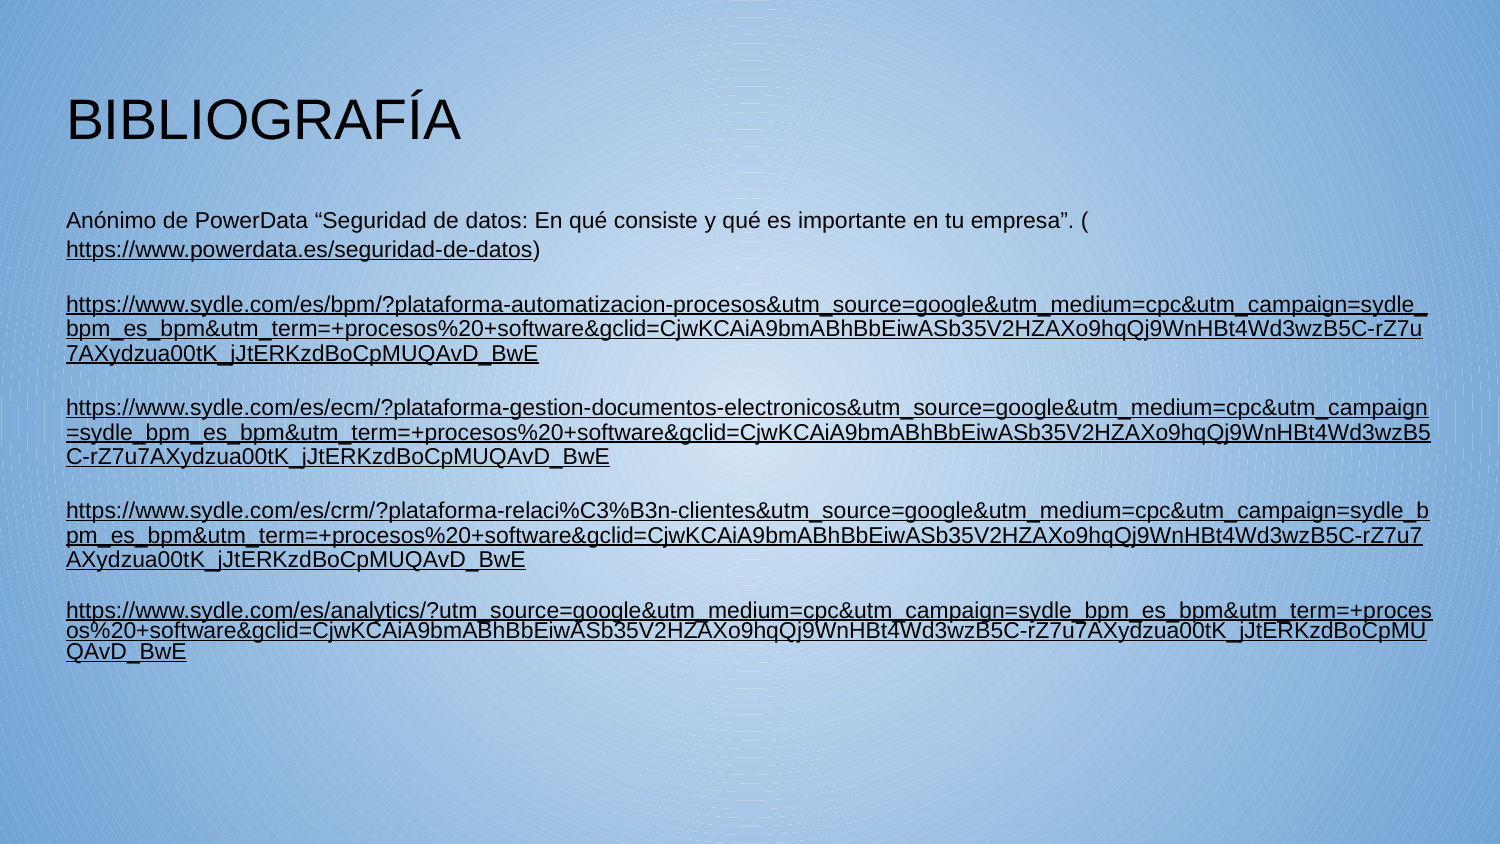

# BIBLIOGRAFÍA
Anónimo de PowerData “Seguridad de datos: En qué consiste y qué es importante en tu empresa”. (https://www.powerdata.es/seguridad-de-datos)
https://www.sydle.com/es/bpm/?plataforma-automatizacion-procesos&utm_source=google&utm_medium=cpc&utm_campaign=sydle_bpm_es_bpm&utm_term=+procesos%20+software&gclid=CjwKCAiA9bmABhBbEiwASb35V2HZAXo9hqQj9WnHBt4Wd3wzB5C-rZ7u7AXydzua00tK_jJtERKzdBoCpMUQAvD_BwE
https://www.sydle.com/es/ecm/?plataforma-gestion-documentos-electronicos&utm_source=google&utm_medium=cpc&utm_campaign=sydle_bpm_es_bpm&utm_term=+procesos%20+software&gclid=CjwKCAiA9bmABhBbEiwASb35V2HZAXo9hqQj9WnHBt4Wd3wzB5C-rZ7u7AXydzua00tK_jJtERKzdBoCpMUQAvD_BwE
https://www.sydle.com/es/crm/?plataforma-relaci%C3%B3n-clientes&utm_source=google&utm_medium=cpc&utm_campaign=sydle_bpm_es_bpm&utm_term=+procesos%20+software&gclid=CjwKCAiA9bmABhBbEiwASb35V2HZAXo9hqQj9WnHBt4Wd3wzB5C-rZ7u7AXydzua00tK_jJtERKzdBoCpMUQAvD_BwE
https://www.sydle.com/es/analytics/?utm_source=google&utm_medium=cpc&utm_campaign=sydle_bpm_es_bpm&utm_term=+procesos%20+software&gclid=CjwKCAiA9bmABhBbEiwASb35V2HZAXo9hqQj9WnHBt4Wd3wzB5C-rZ7u7AXydzua00tK_jJtERKzdBoCpMUQAvD_BwE